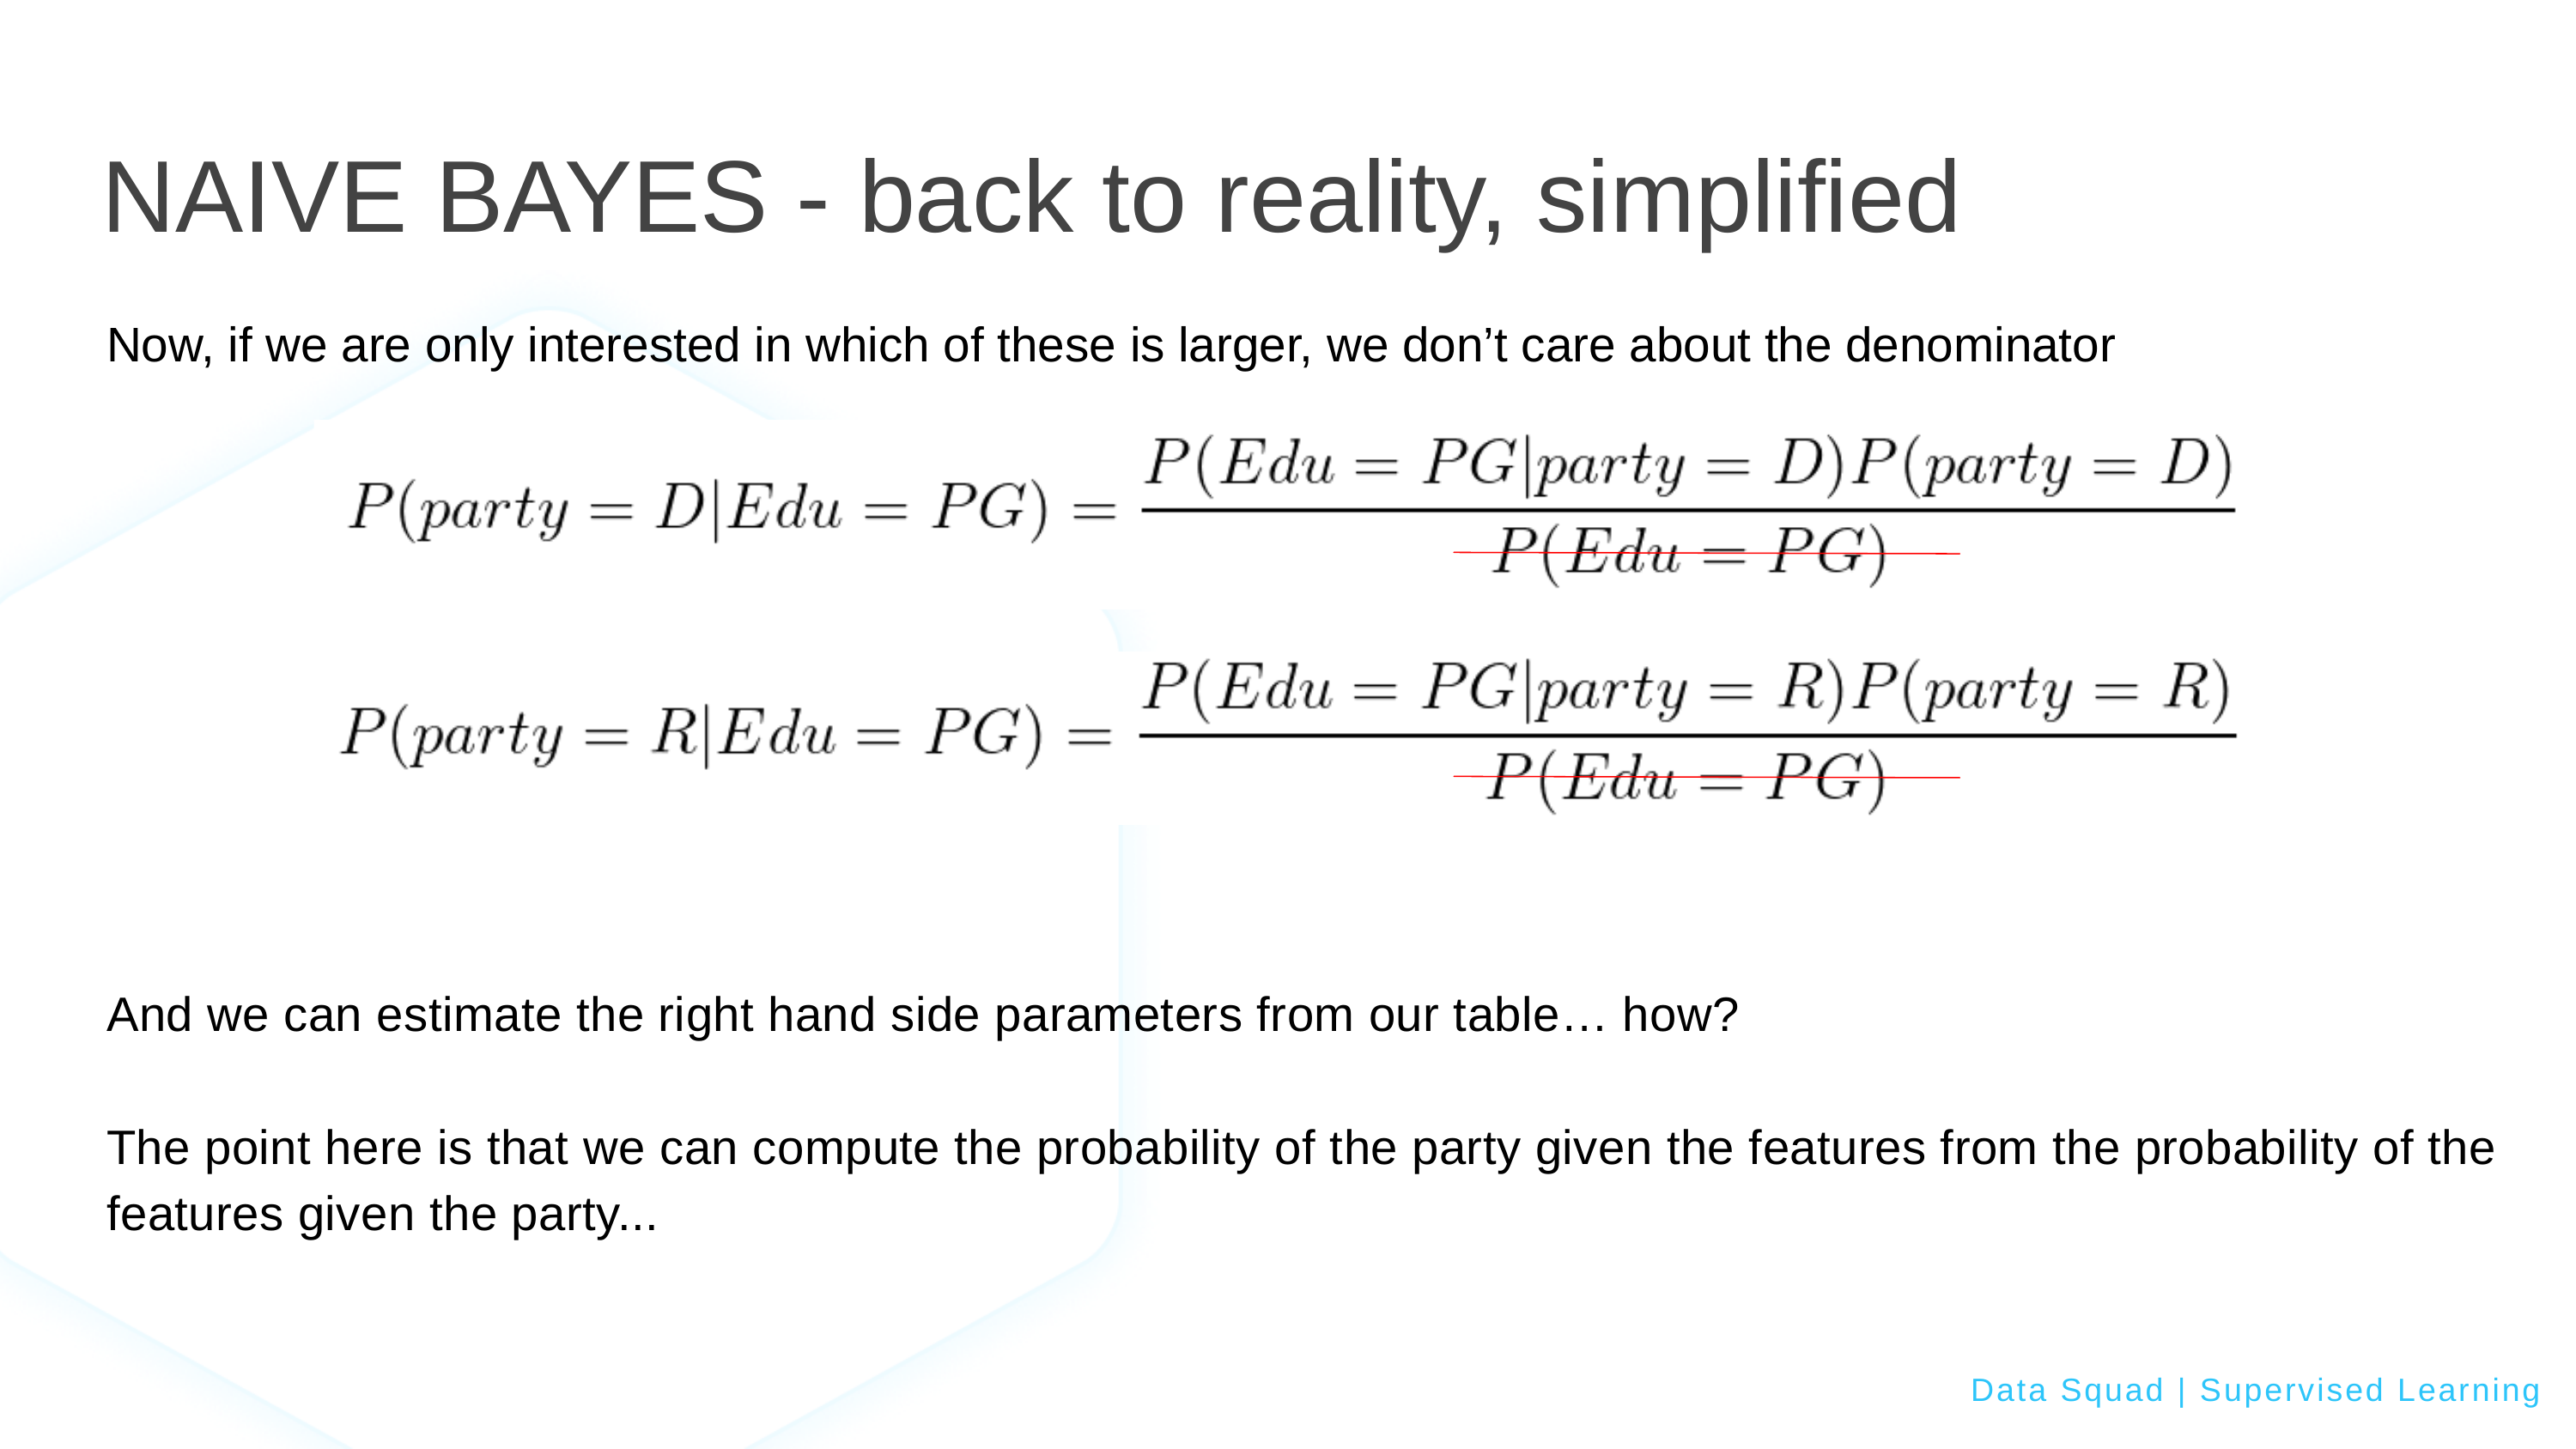

NAIVE BAYES - back to reality, simplified
Now, if we are only interested in which of these is larger, we don’t care about the denominator

And we can estimate the right hand side parameters from our table… how?

The point here is that we can compute the probability of the party given the features from the probability of the features given the party...

Data Squad | Supervised Learning